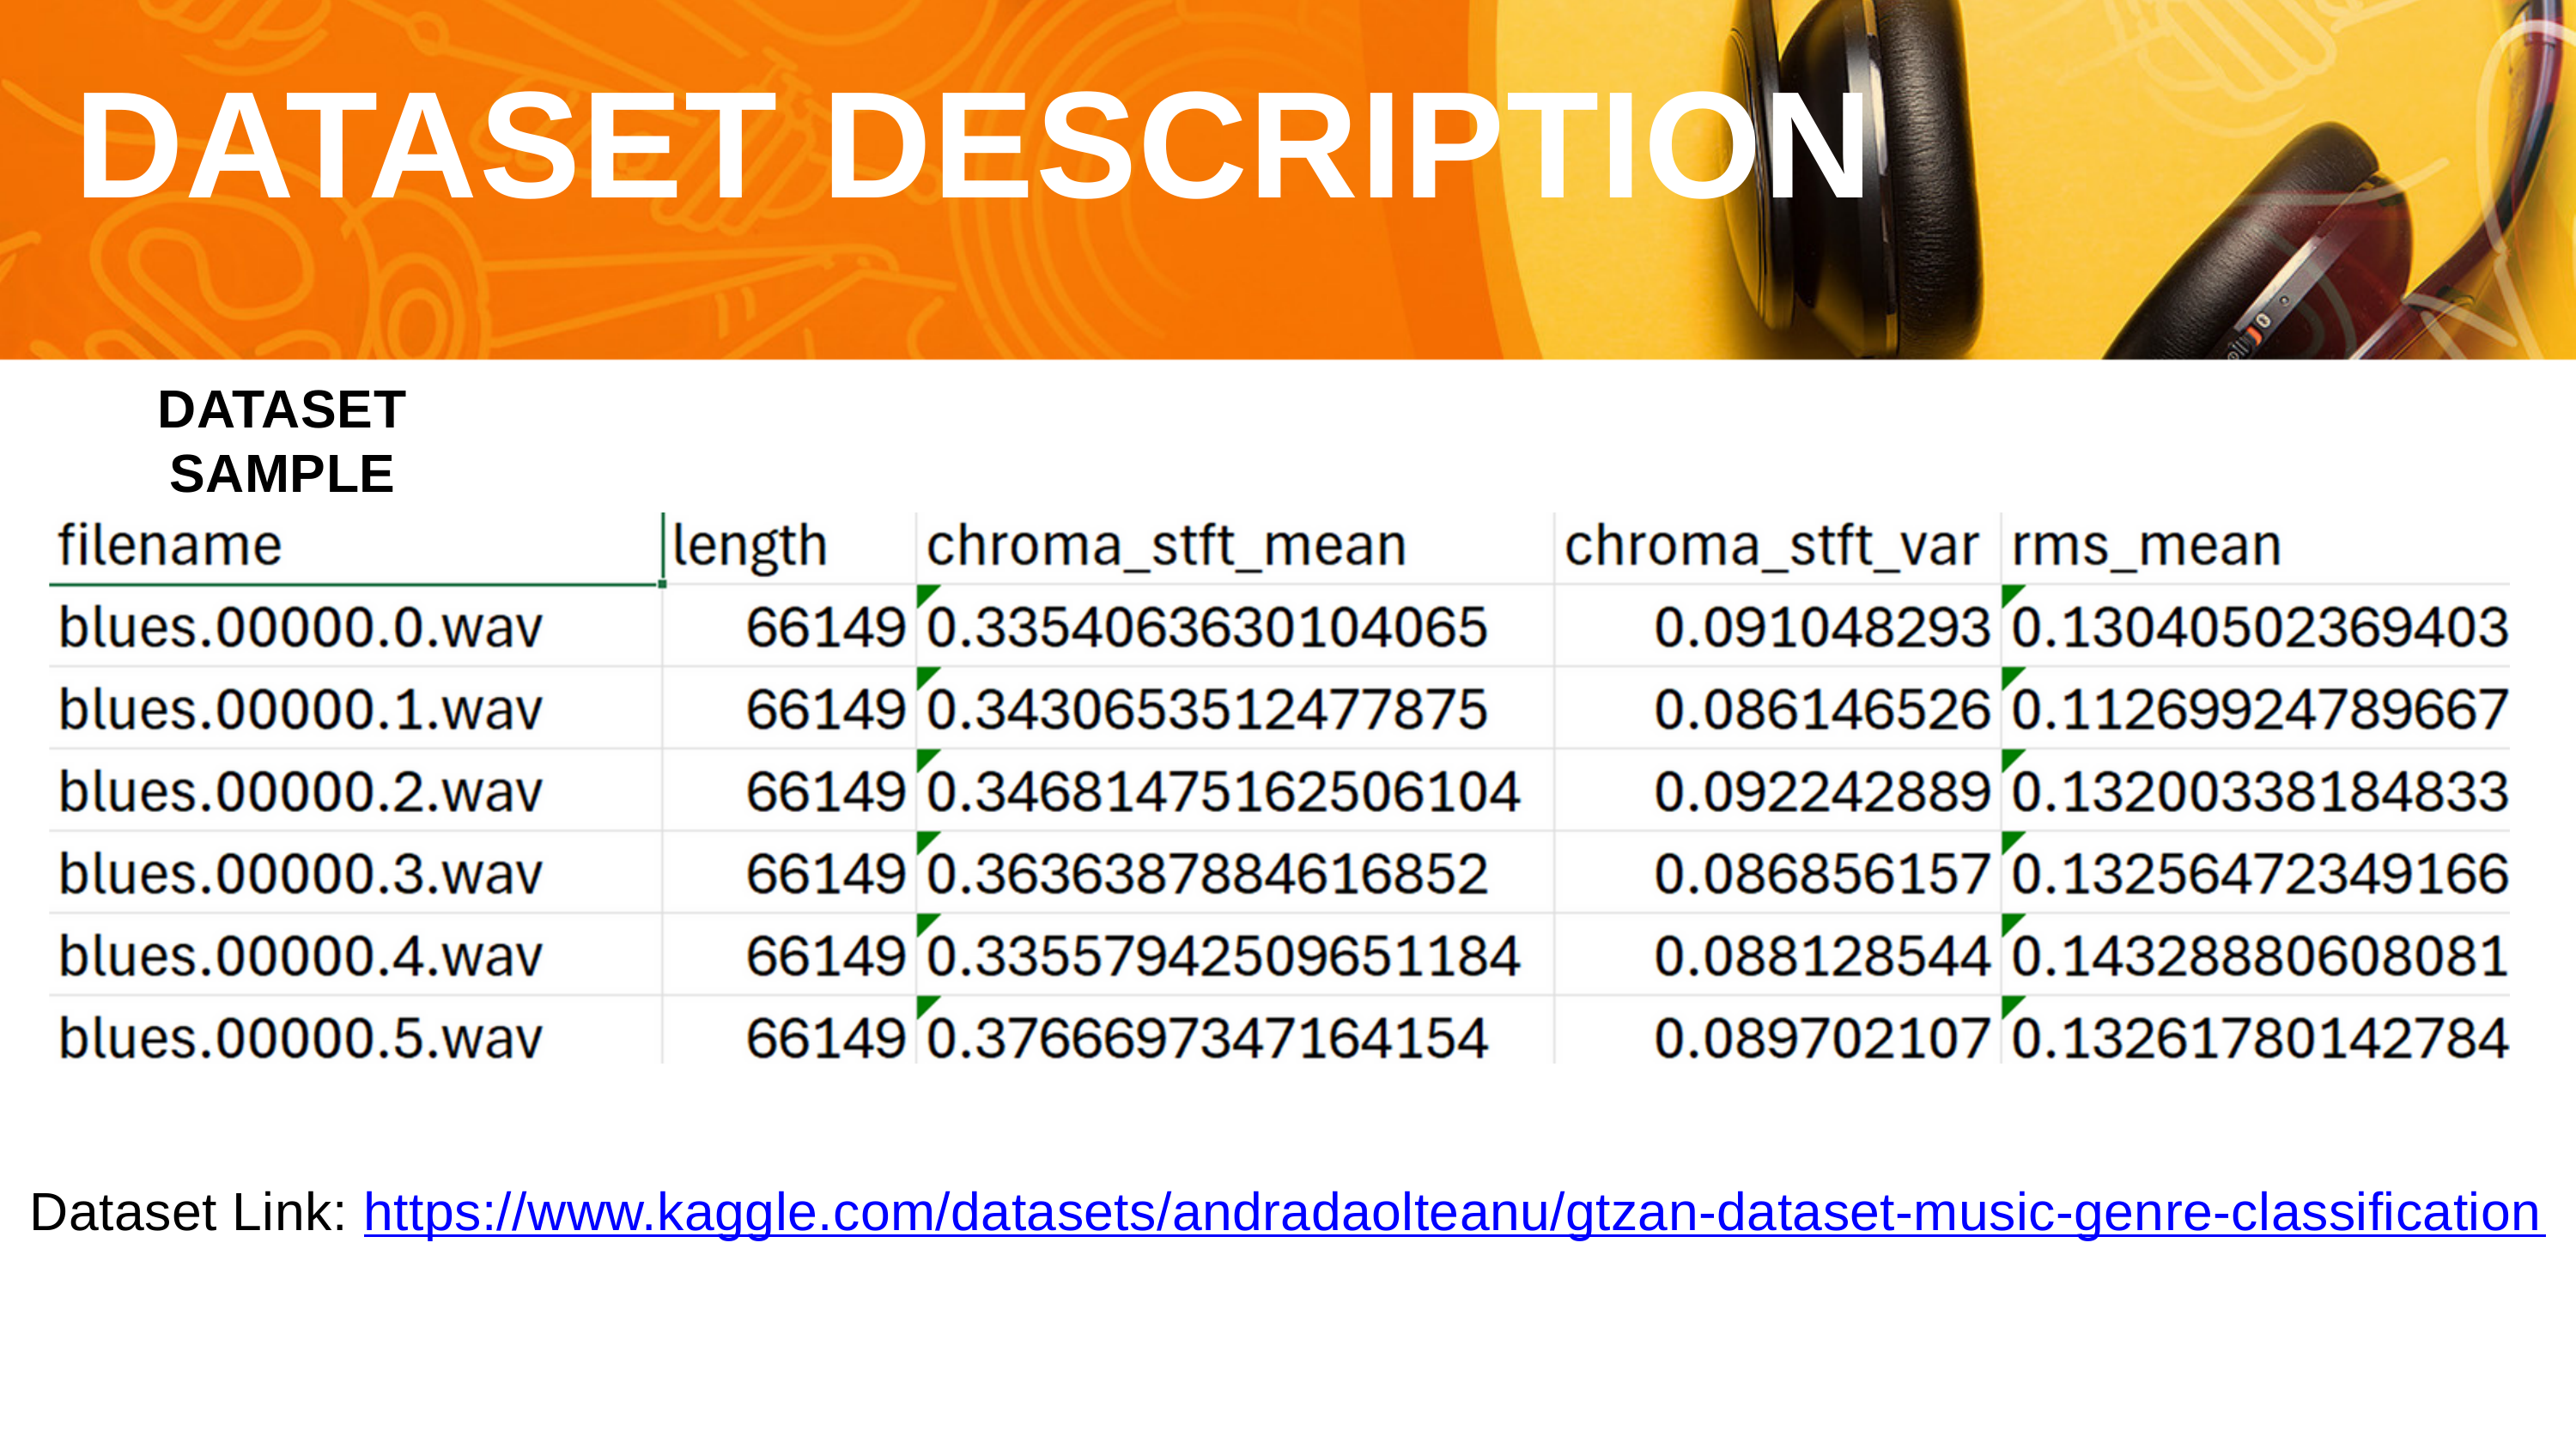

DATASET DESCRIPTION
DATASET SAMPLE

Dataset Link: https://www.kaggle.com/datasets/andradaolteanu/gtzan-dataset-music-genre-classification